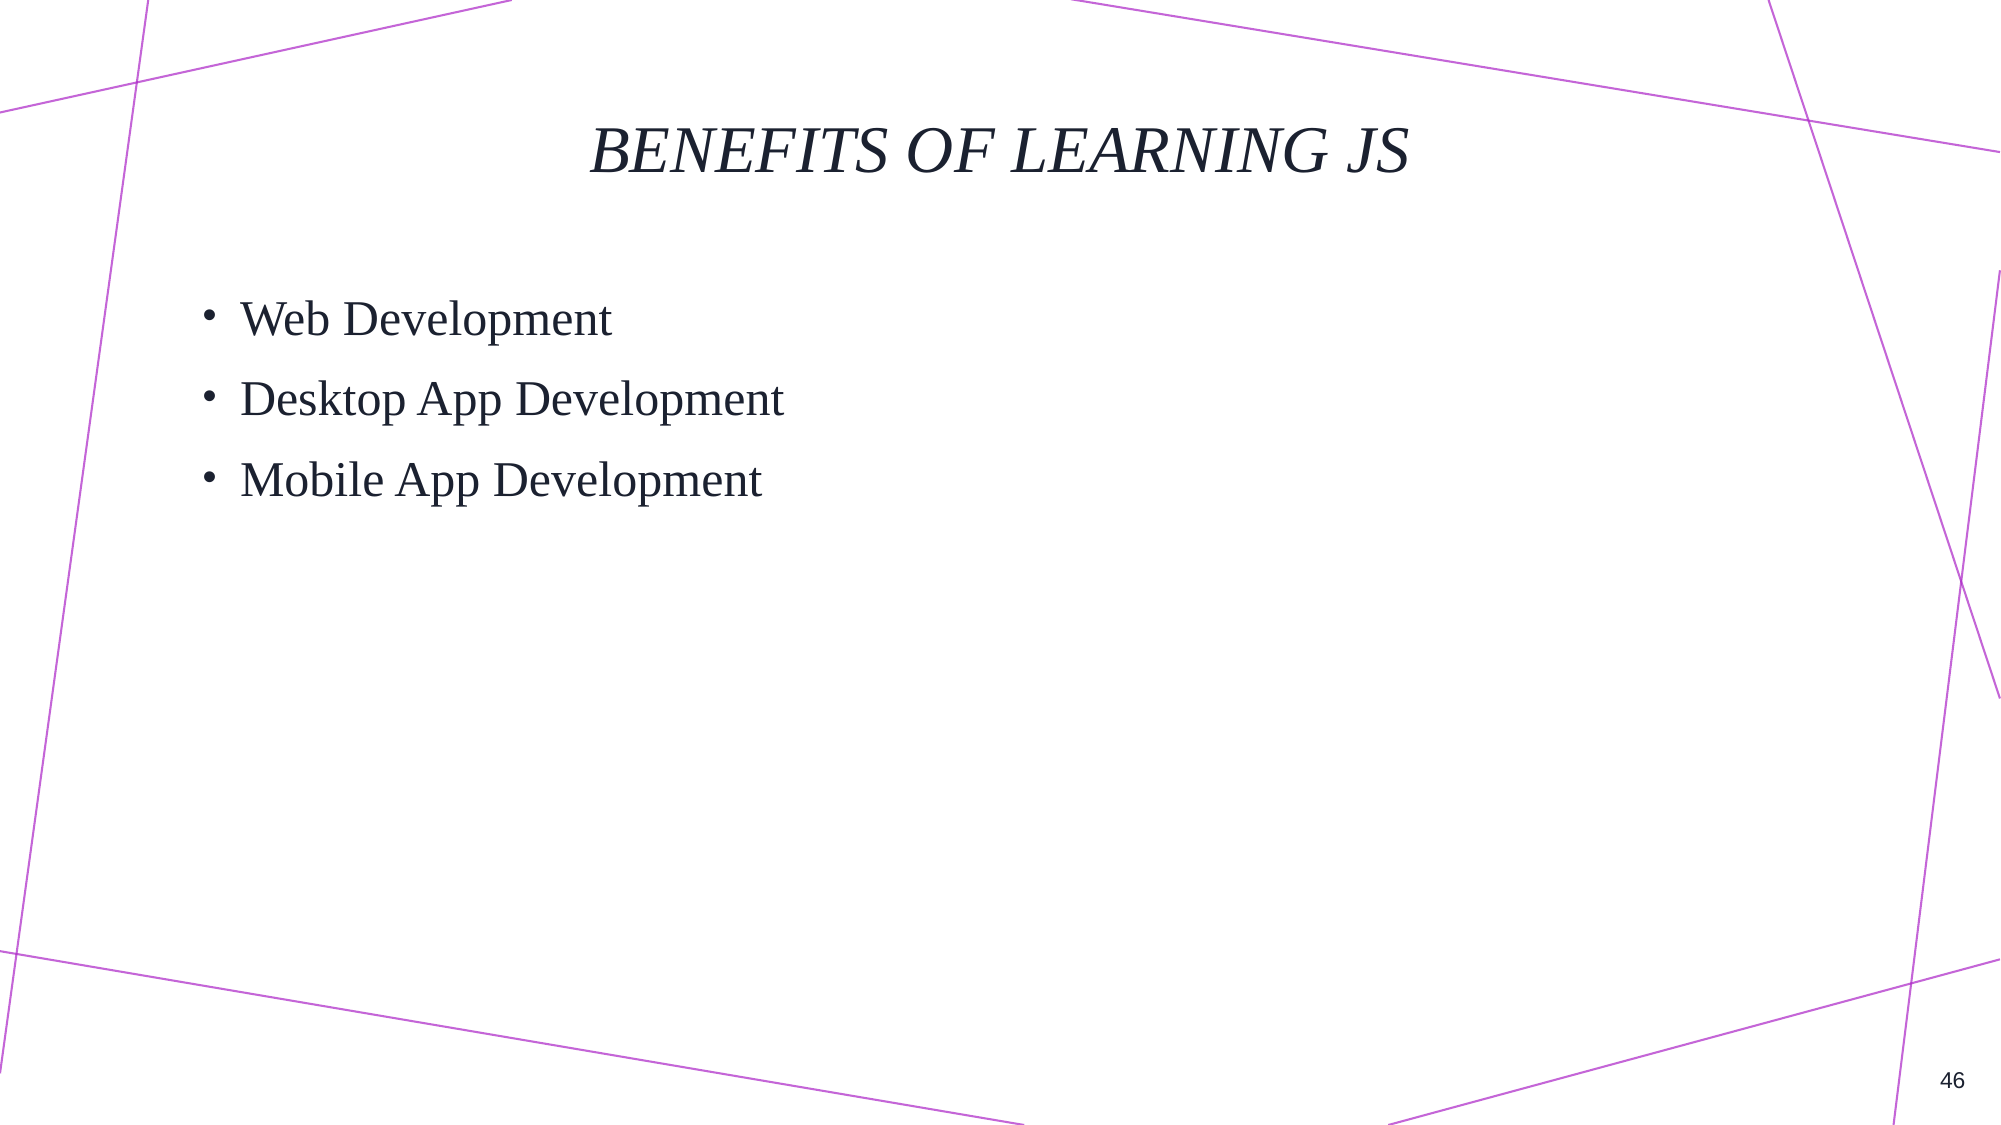

# Benefits of learning Js
Web Development
Desktop App Development
Mobile App Development
46